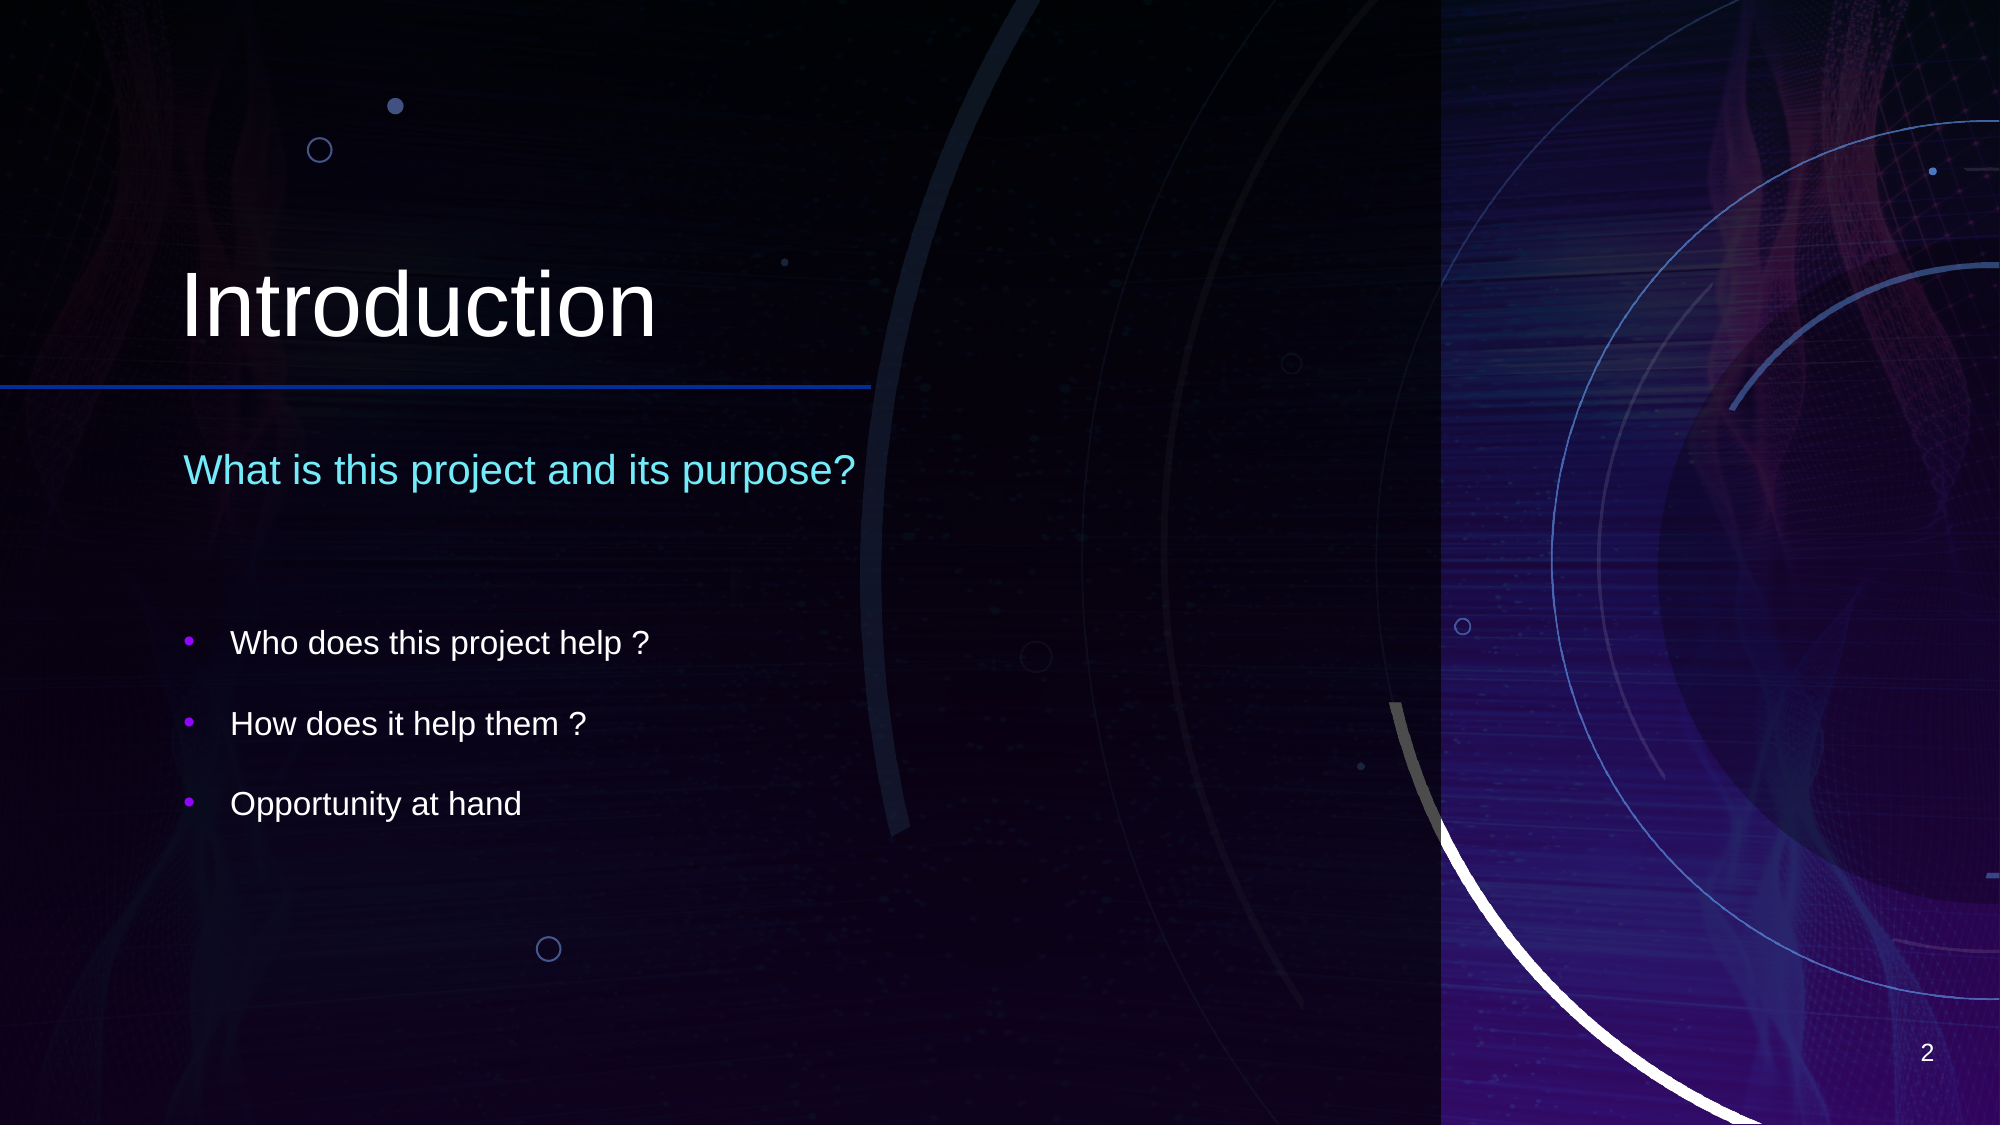

# Introduction
What is this project and its purpose?

Who does this project help ?
How does it help them ?
Opportunity at hand
2